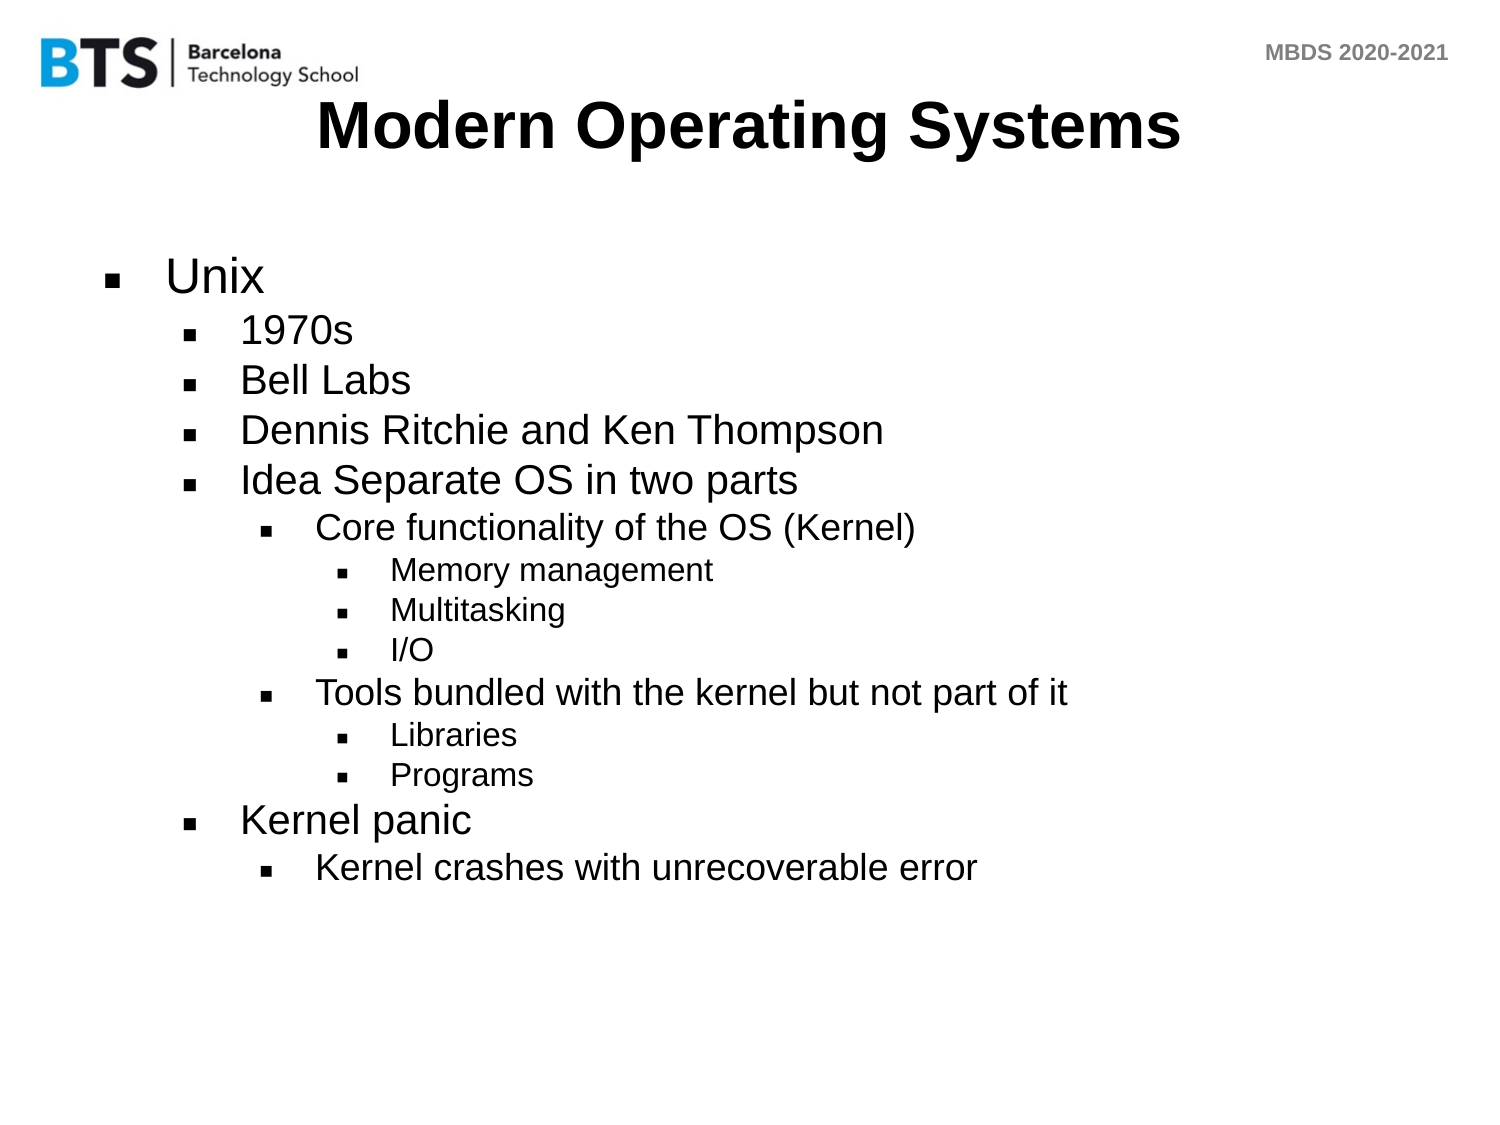

# Modern Operating Systems

Unix
1970s
Bell Labs
Dennis Ritchie and Ken Thompson
Idea Separate OS in two parts
Core functionality of the OS (Kernel)
Memory management
Multitasking
I/O
Tools bundled with the kernel but not part of it
Libraries
Programs
Kernel panic
Kernel crashes with unrecoverable error